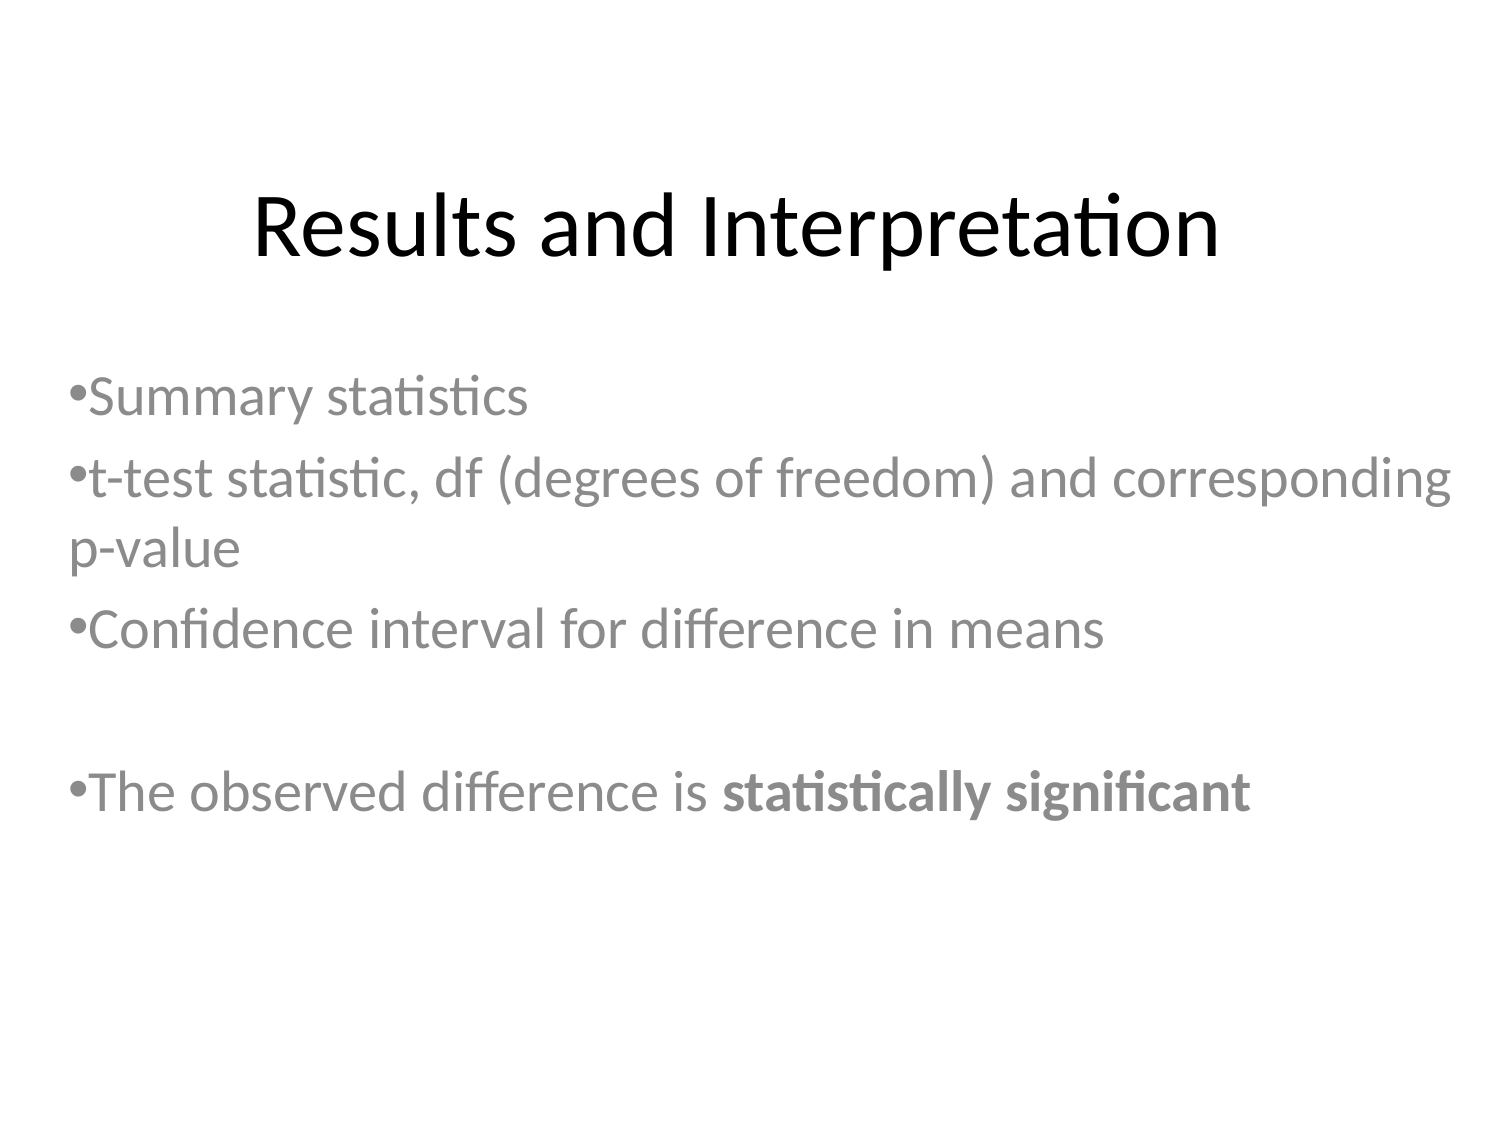

# Results and Interpretation
Summary statistics
t-test statistic, df (degrees of freedom) and corresponding p-value
Confidence interval for difference in means

The observed difference is statistically significant